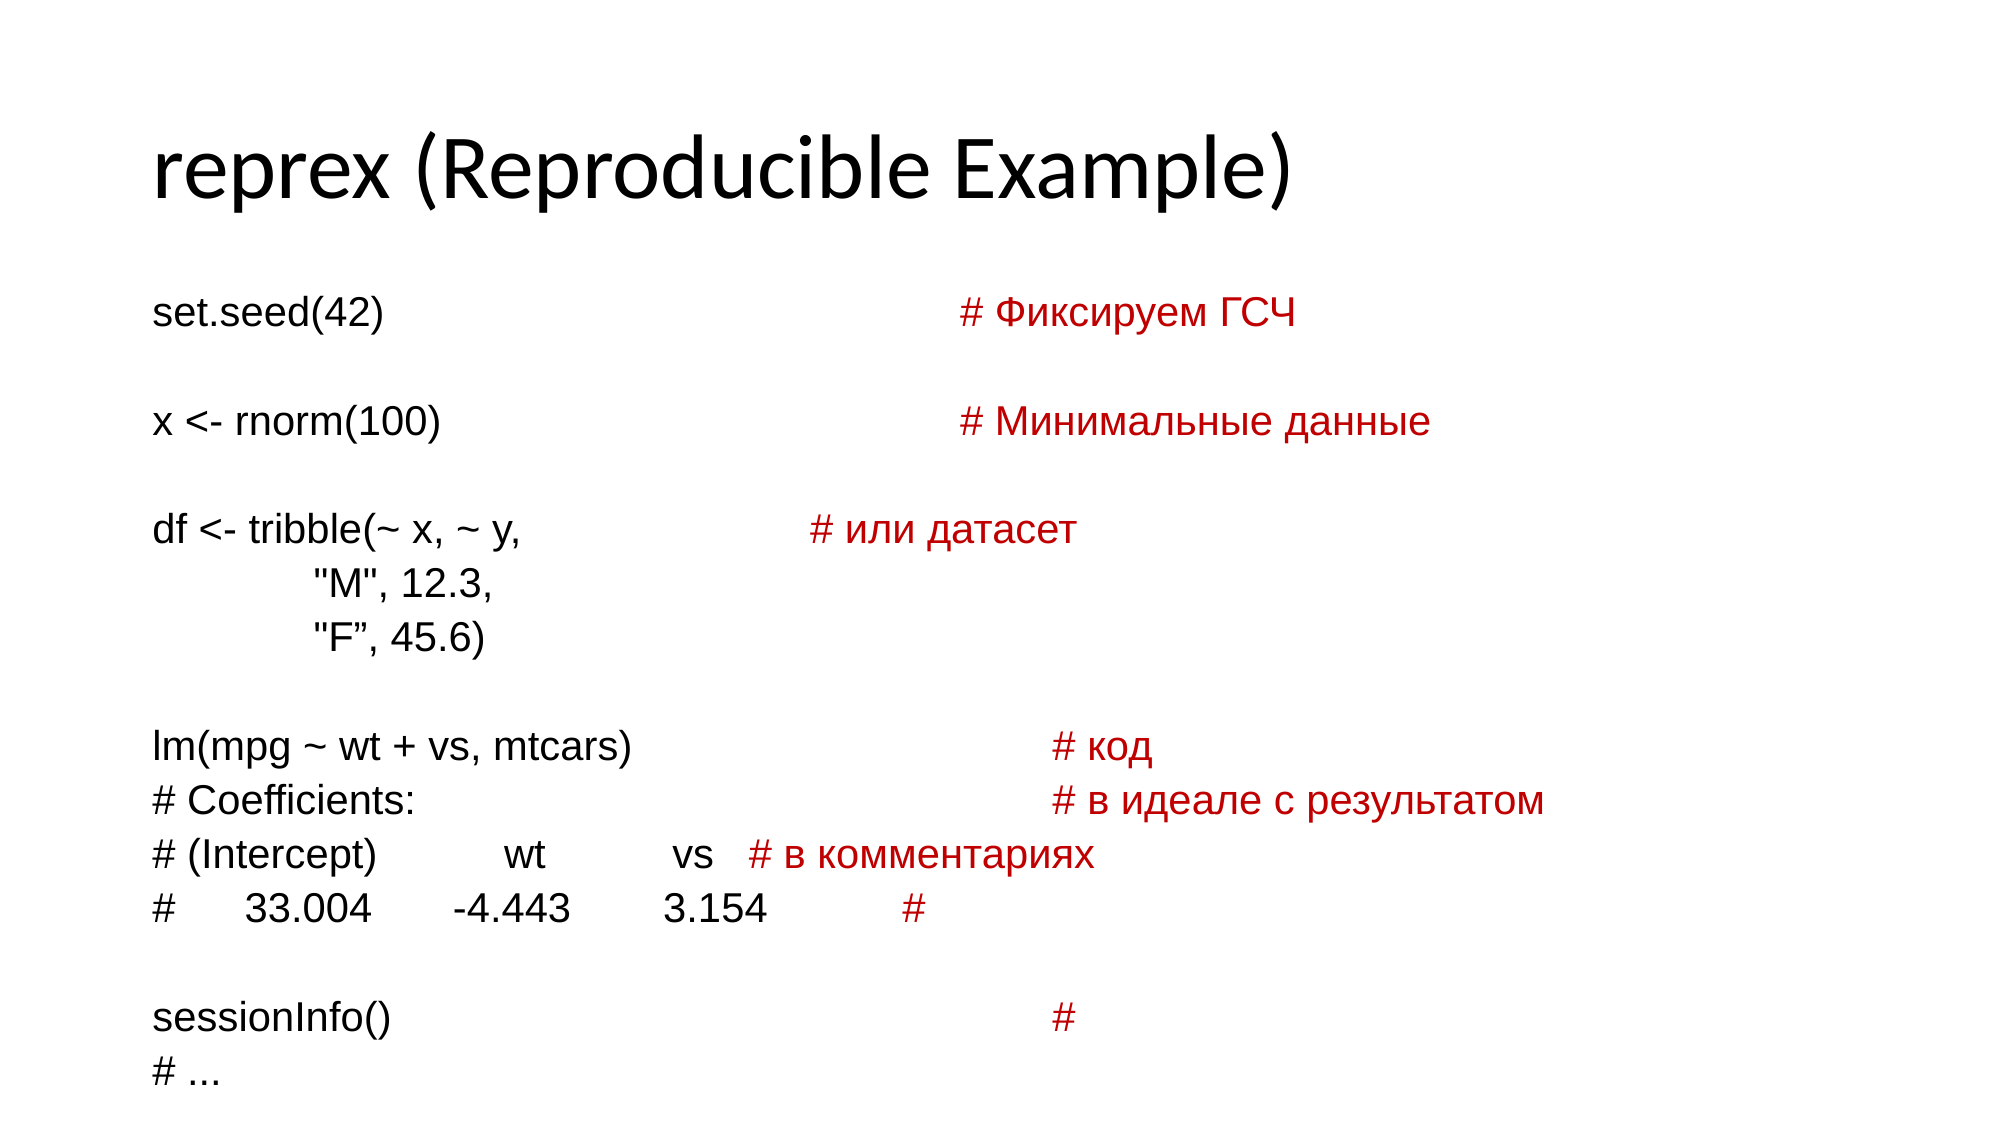

# reprex (Reproducible Example)
set.seed(42)      	 		     # Фиксируем ГСЧ

x <- rnorm(100)   	 		     # Минимальные данные

df <- tribble(~ x, ~ y,  		     # или датасет
              "M", 12.3,
              "F”, 45.6)

lm(mpg ~ wt + vs, mtcars)			# код
# Coefficients:					# в идеале с результатом
# (Intercept)           wt           vs   # в комментариях
#      33.004       -4.443        3.154 	#

sessionInfo()					#
# ...